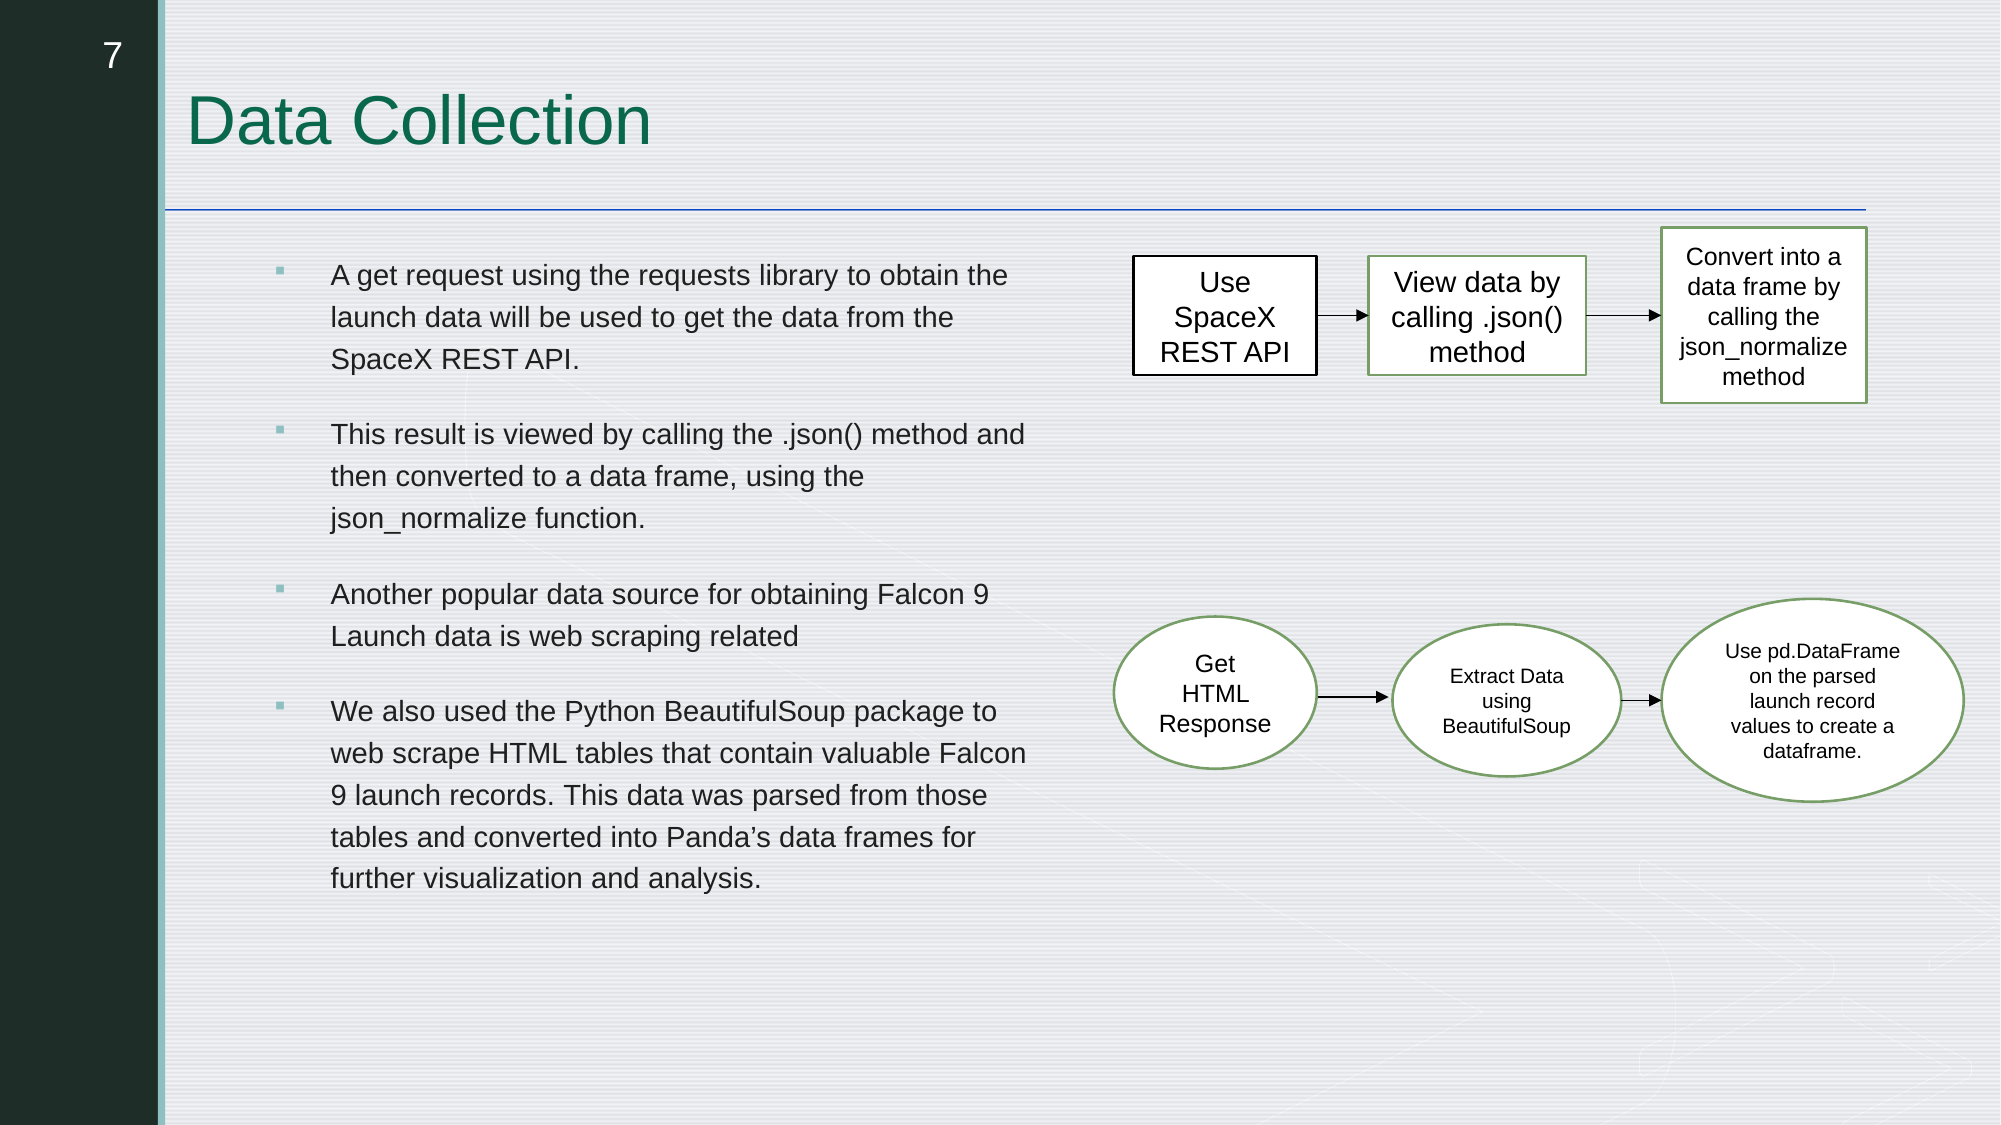

7
Data Collection
Convert into a data frame by calling the json_normalize method
A get request using the requests library to obtain the launch data will be used to get the data from the SpaceX REST API.
This result is viewed by calling the .json() method and then converted to a data frame, using the json_normalize function.
Another popular data source for obtaining Falcon 9 Launch data is web scraping related
We also used the Python BeautifulSoup package to web scrape HTML tables that contain valuable Falcon 9 launch records. This data was parsed from those tables and converted into Panda’s data frames for further visualization and analysis.

Use SpaceX REST API
View data by calling .json()method
Use pd.DataFrame on the parsed launch record values to create a dataframe.
Get HTML Response
Extract Data using BeautifulSoup